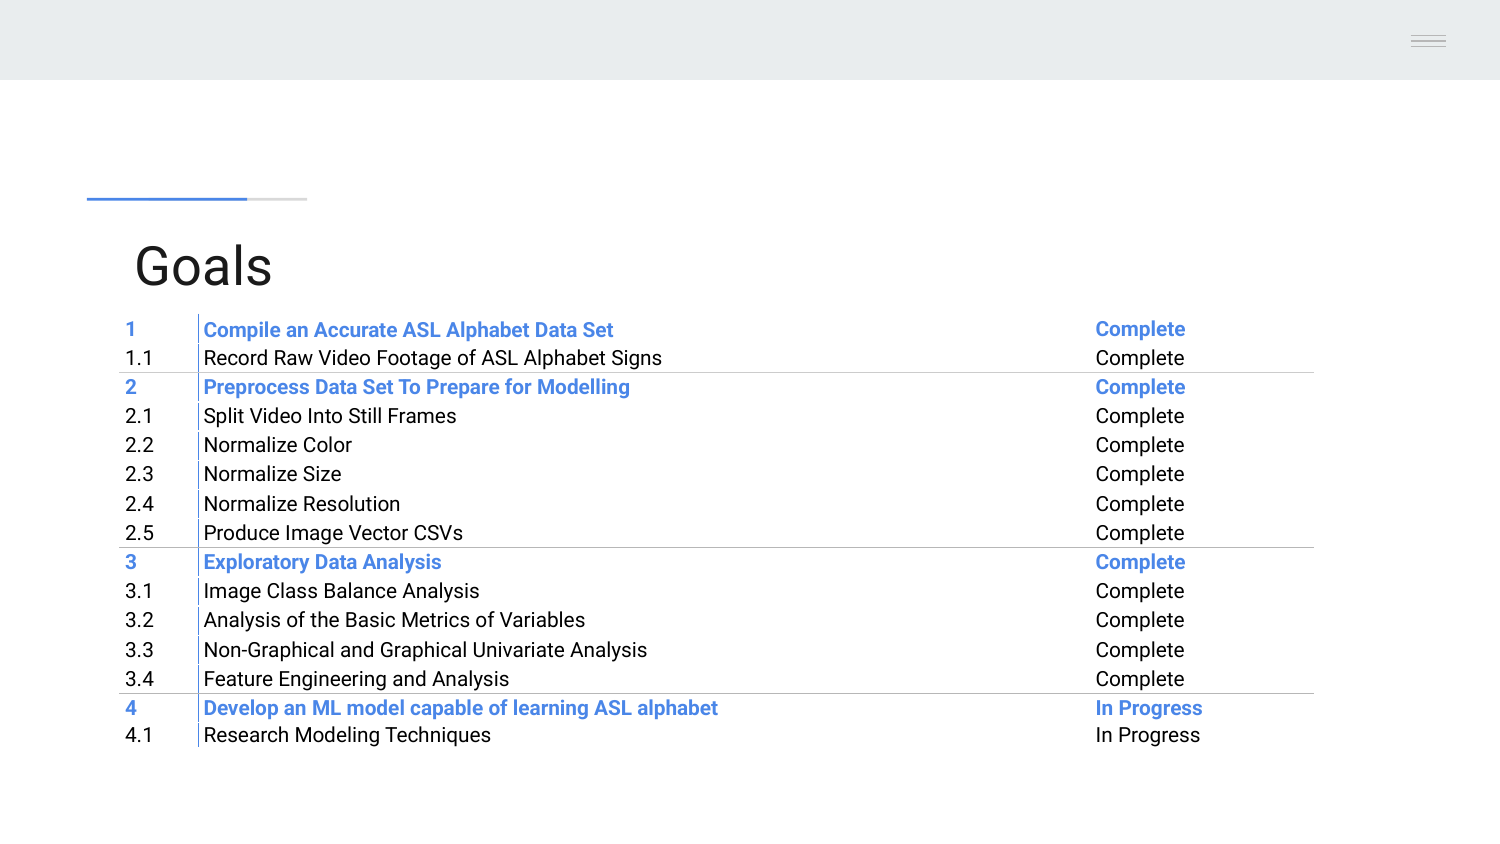

# Goals
| 1 | Compile an Accurate ASL Alphabet Data Set | Complete |
| --- | --- | --- |
| 1.1 | Record Raw Video Footage of ASL Alphabet Signs | Complete |
| 2 | Preprocess Data Set To Prepare for Modelling | Complete |
| 2.1 | Split Video Into Still Frames | Complete |
| 2.2 | Normalize Color | Complete |
| 2.3 | Normalize Size | Complete |
| 2.4 | Normalize Resolution | Complete |
| 2.5 | Produce Image Vector CSVs | Complete |
| 3 | Exploratory Data Analysis | Complete |
| 3.1 | Image Class Balance Analysis | Complete |
| 3.2 | Analysis of the Basic Metrics of Variables | Complete |
| 3.3 | Non-Graphical and Graphical Univariate Analysis | Complete |
| 3.4 | Feature Engineering and Analysis | Complete |
| 4 | Develop an ML model capable of learning ASL alphabet | In Progress |
| 4.1 | Research Modeling Techniques | In Progress |